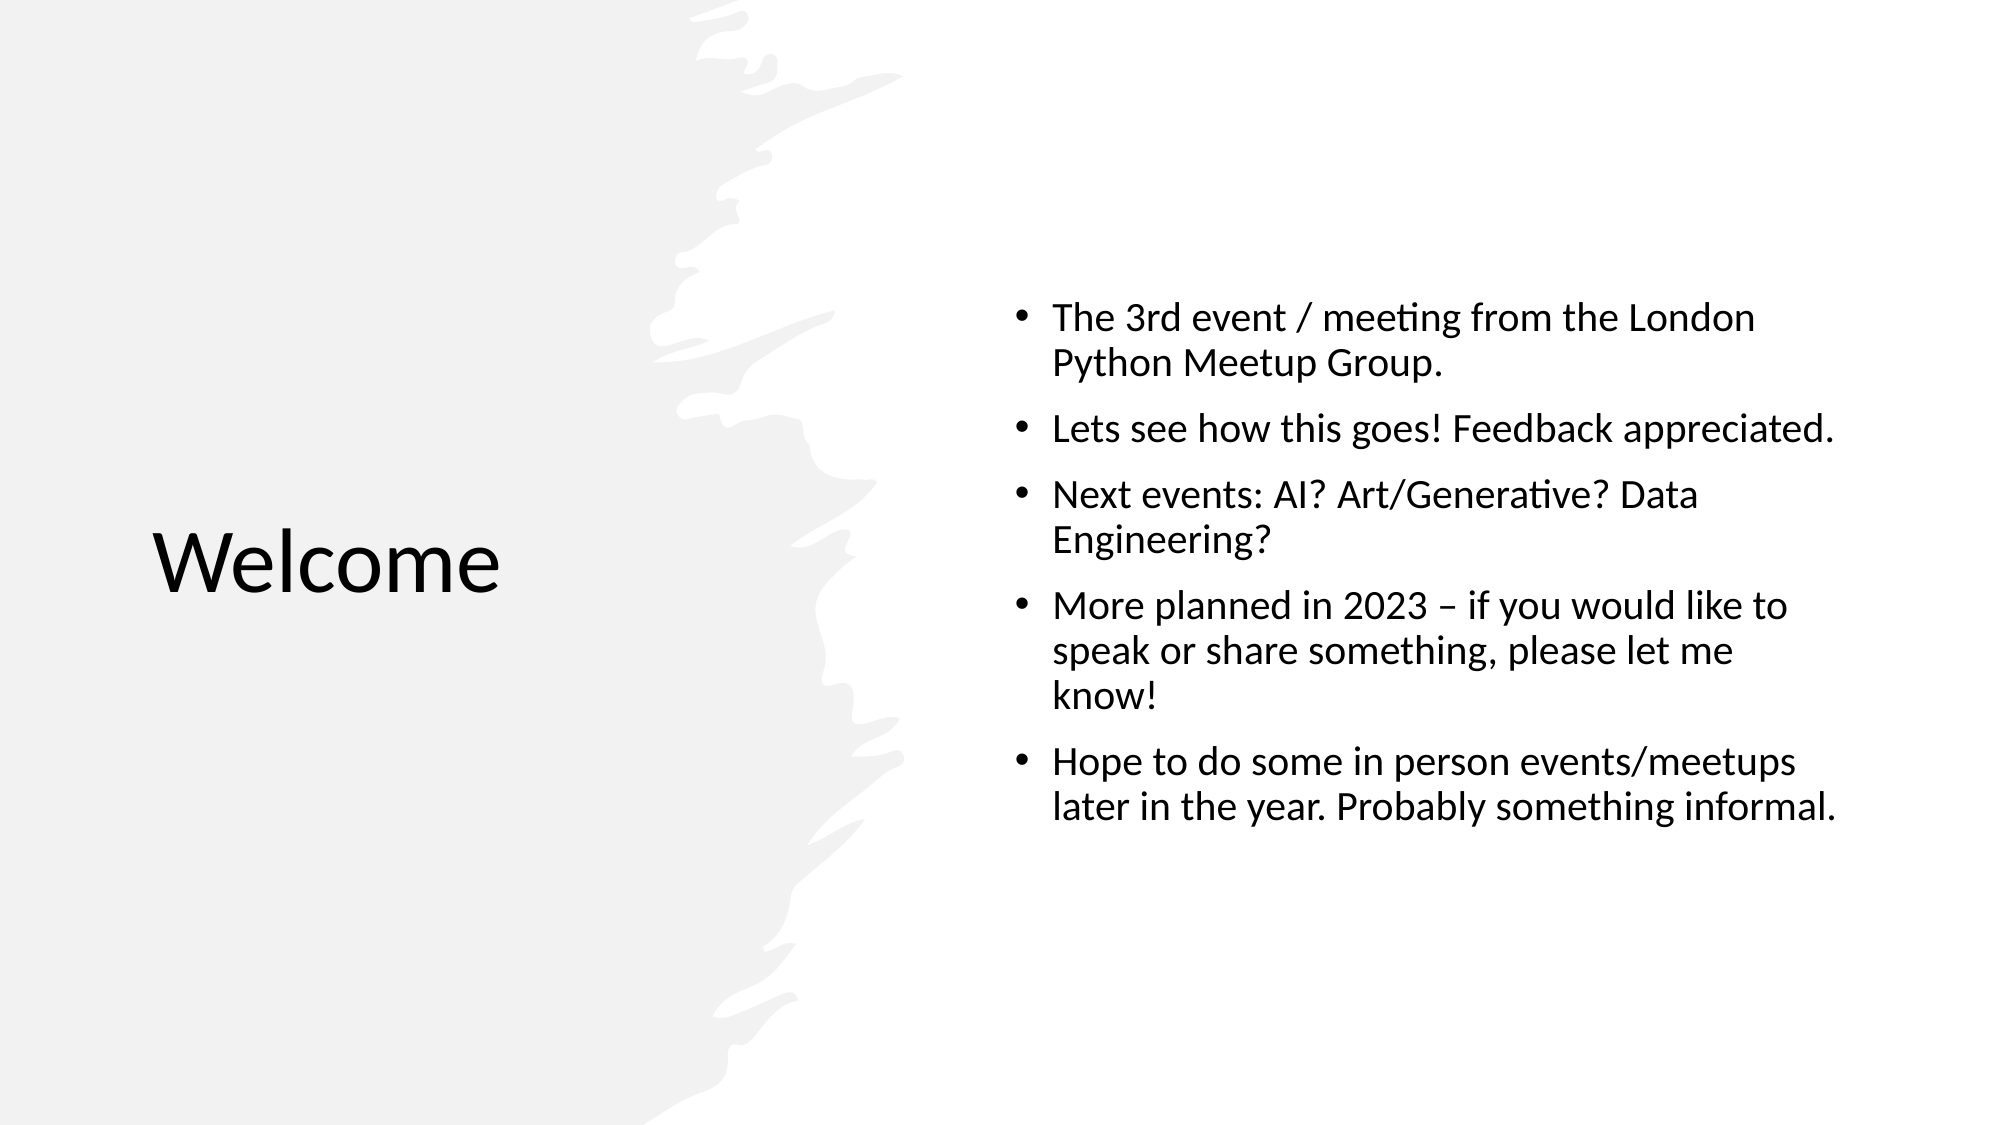

# Welcome
The 3rd event / meeting from the London Python Meetup Group.
Lets see how this goes! Feedback appreciated.
Next events: AI? Art/Generative? Data Engineering?
More planned in 2023 – if you would like to speak or share something, please let me know!
Hope to do some in person events/meetups later in the year. Probably something informal.